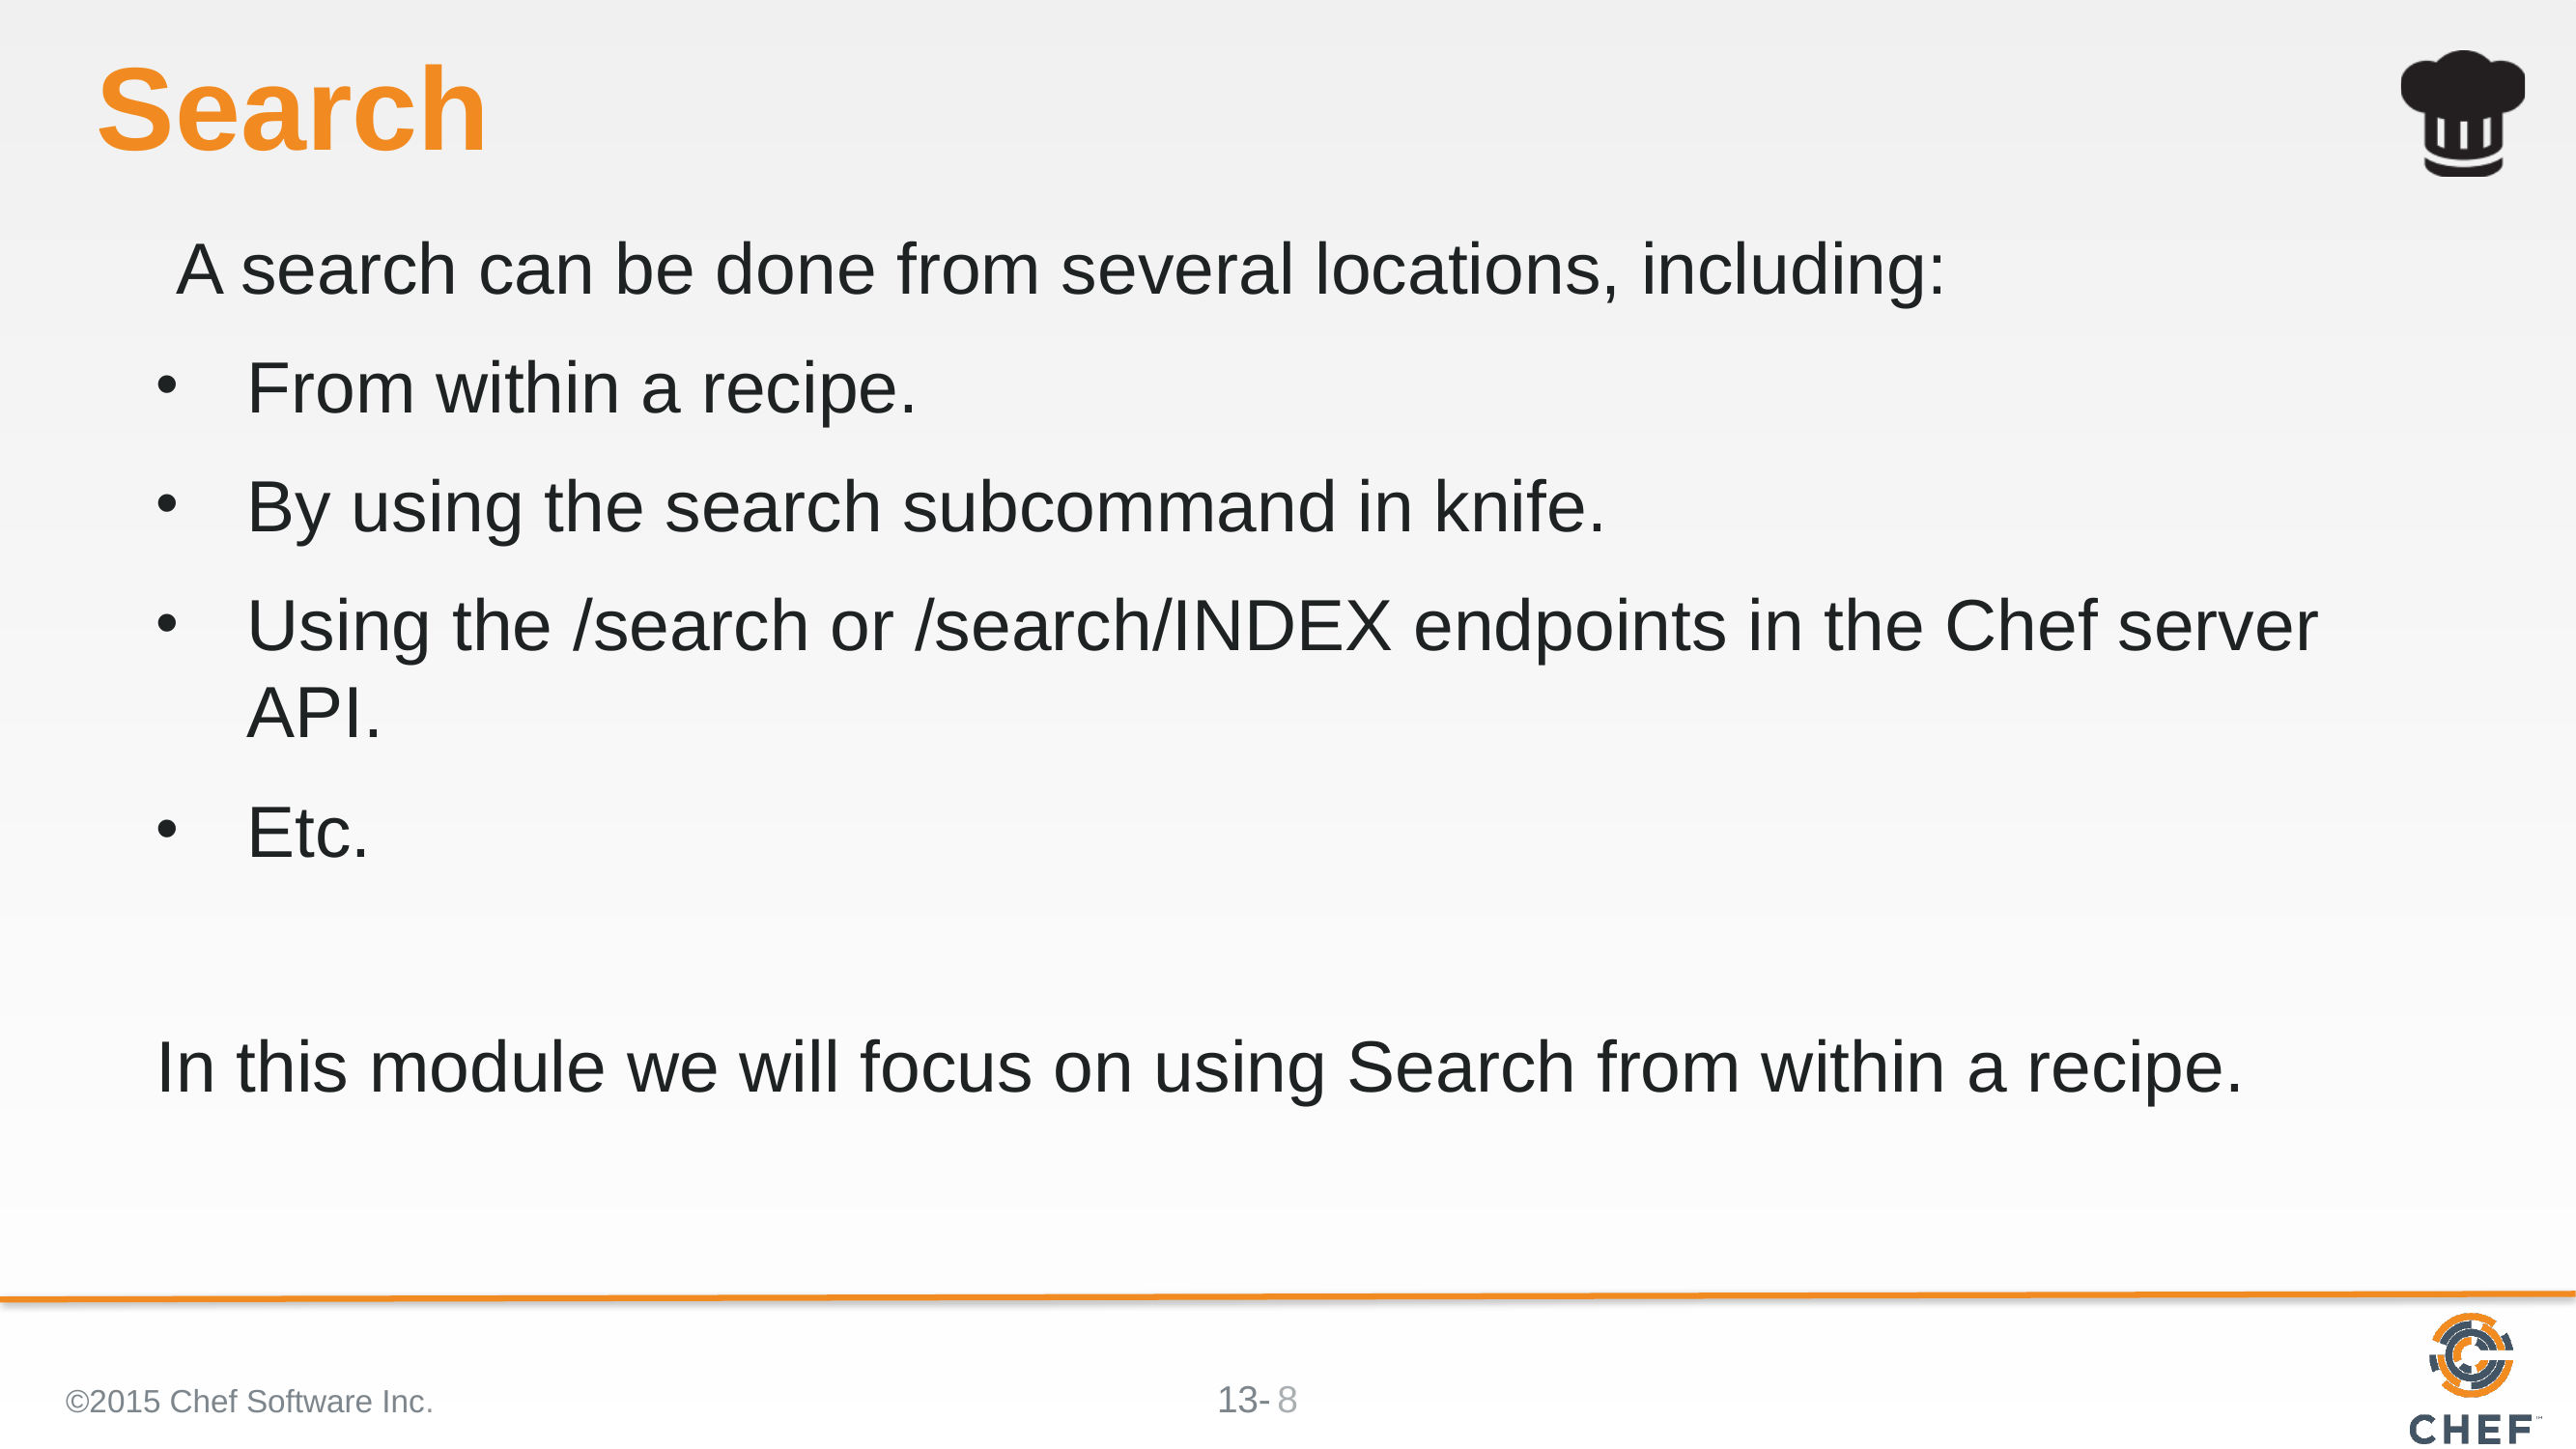

# Search
 A search can be done from several locations, including:
From within a recipe.
By using the search subcommand in knife.
Using the /search or /search/INDEX endpoints in the Chef server API.
Etc.

In this module we will focus on using Search from within a recipe.
©2015 Chef Software Inc.
8